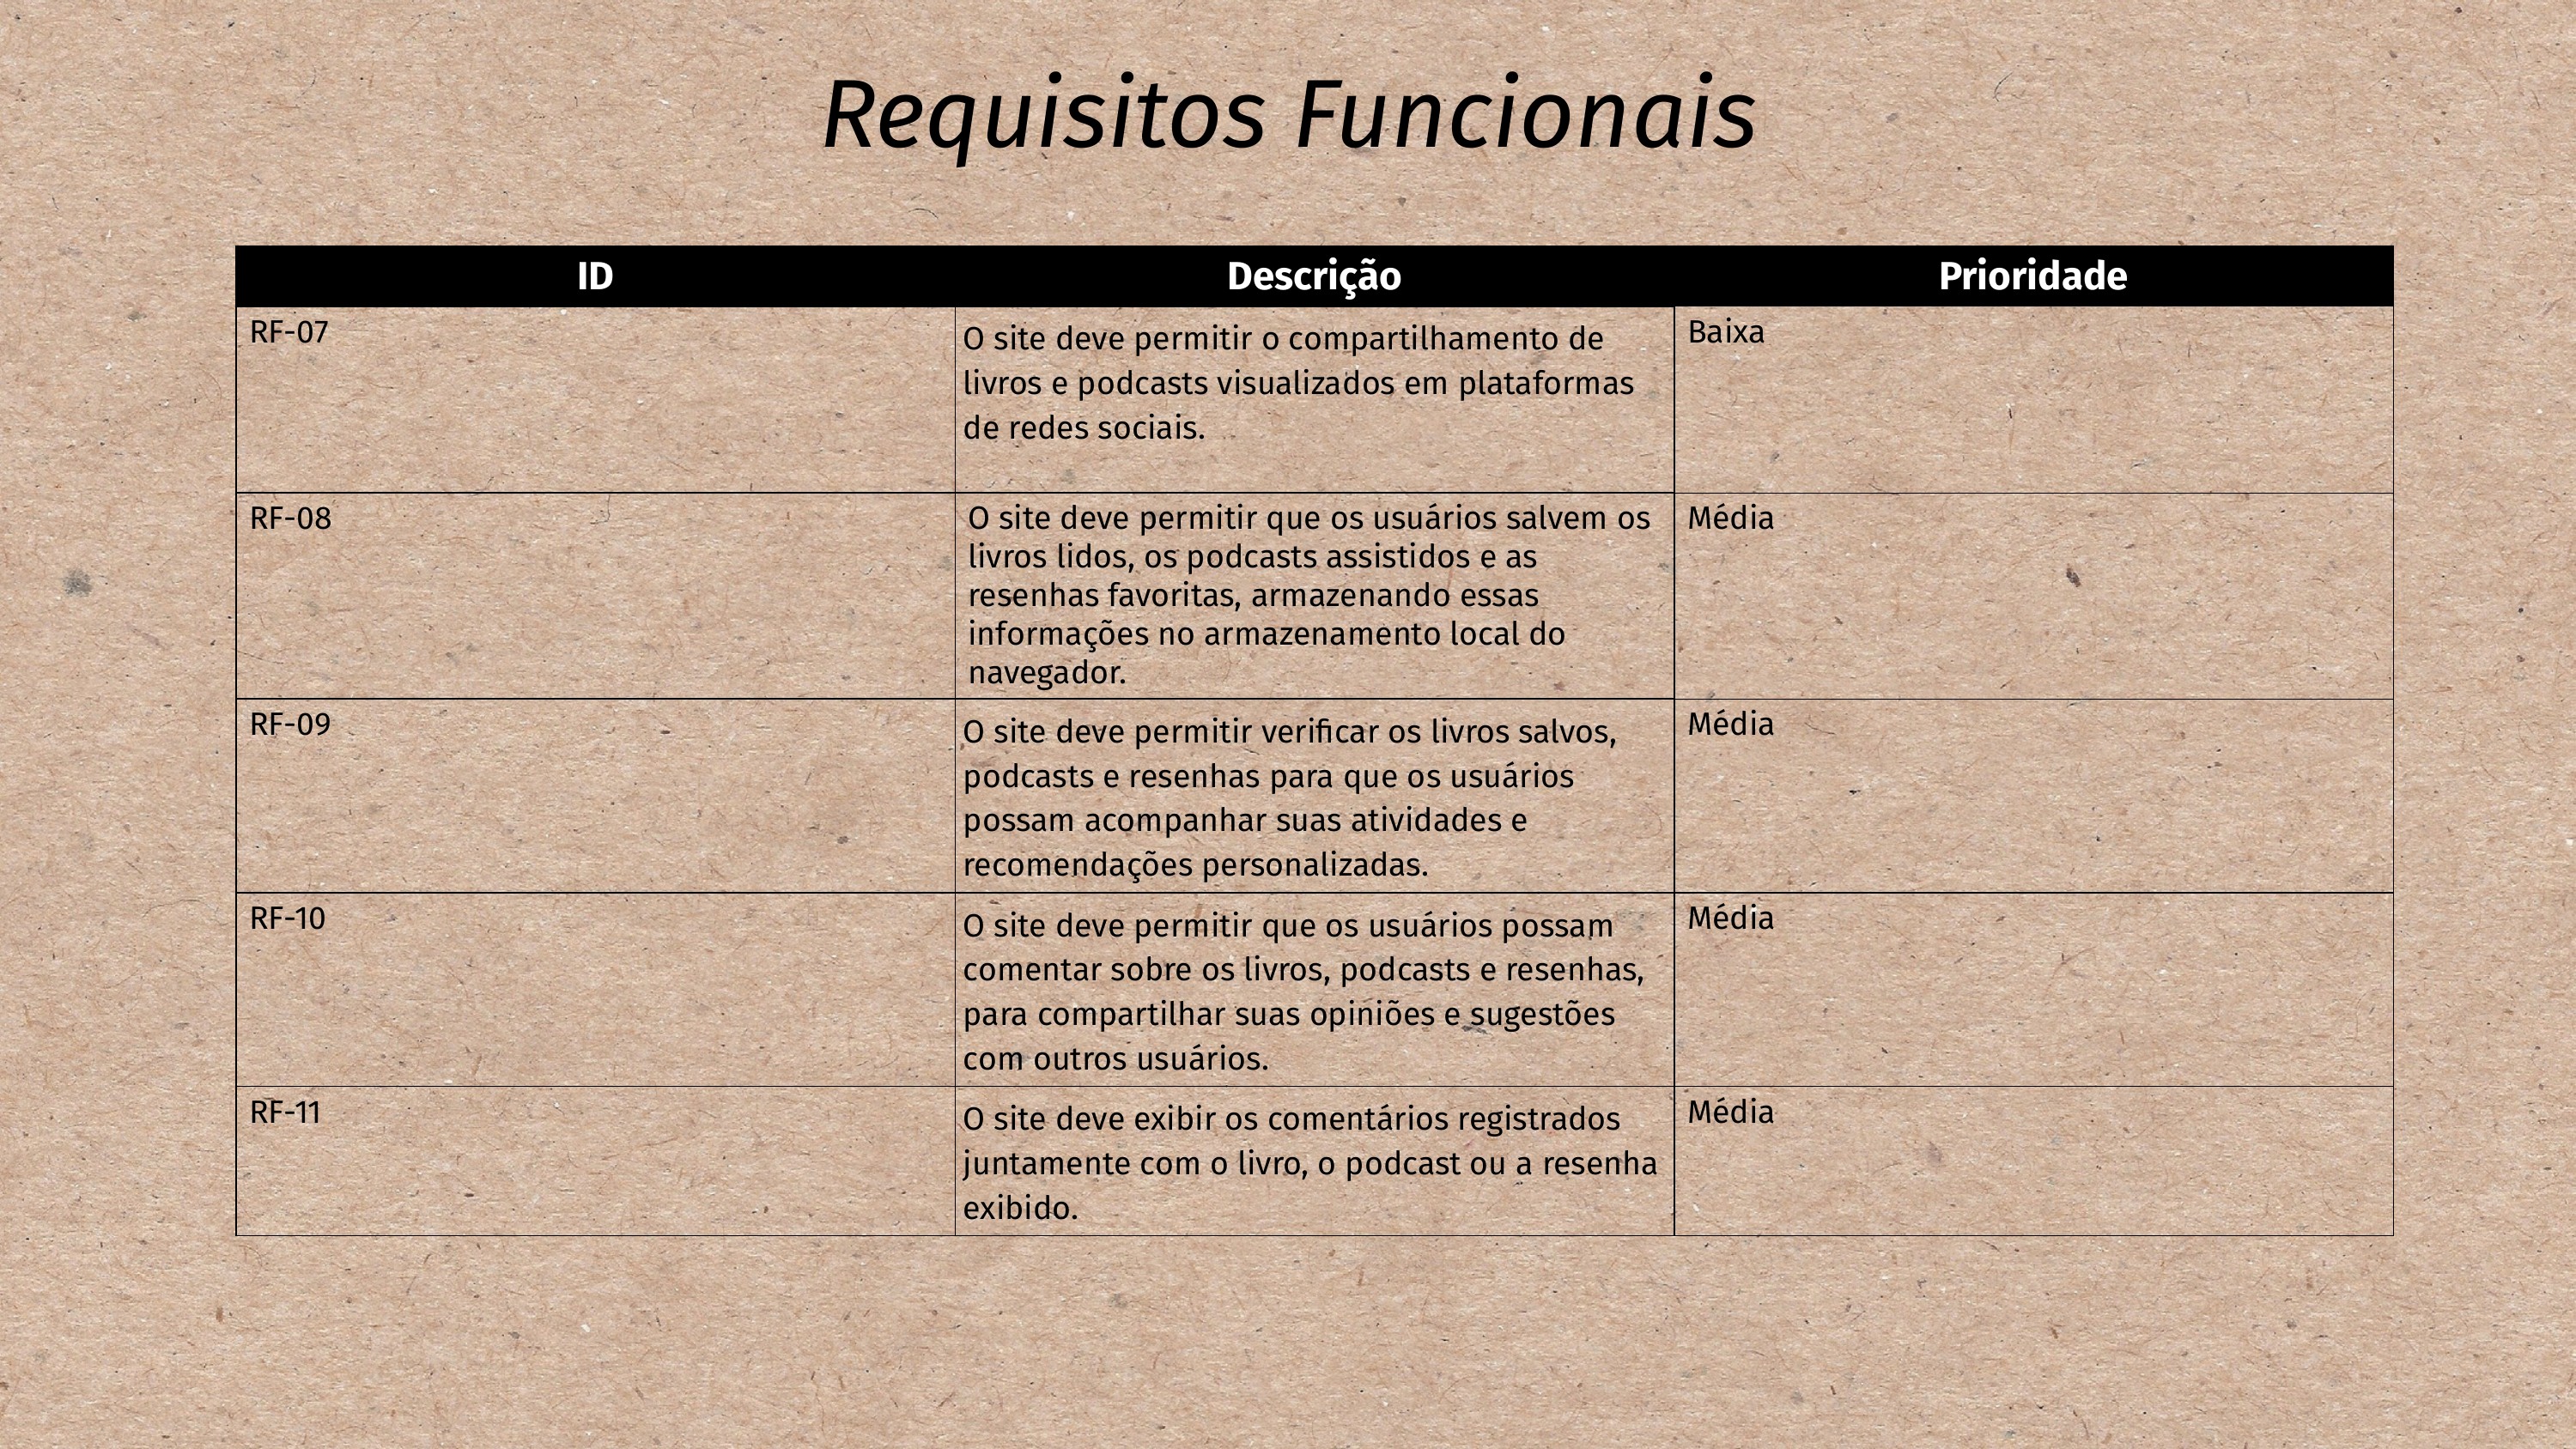

# Requisitos Funcionais
| ID | Descrição | Prioridade |
| --- | --- | --- |
| RF-07 | O site deve permitir o compartilhamento de livros e podcasts visualizados em plataformas de redes sociais. | Baixa |
| RF-08 | O site deve permitir que os usuários salvem os livros lidos, os podcasts assistidos e as resenhas favoritas, armazenando essas informações no armazenamento local do navegador. | Média |
| RF-09 | O site deve permitir verificar os livros salvos, podcasts e resenhas para que os usuários possam acompanhar suas atividades e recomendações personalizadas. | Média |
| RF-10 | O site deve permitir que os usuários possam comentar sobre os livros, podcasts e resenhas, para compartilhar suas opiniões e sugestões com outros usuários. | Média |
| RF-11 | O site deve exibir os comentários registrados juntamente com o livro, o podcast ou a resenha exibido. | Média |